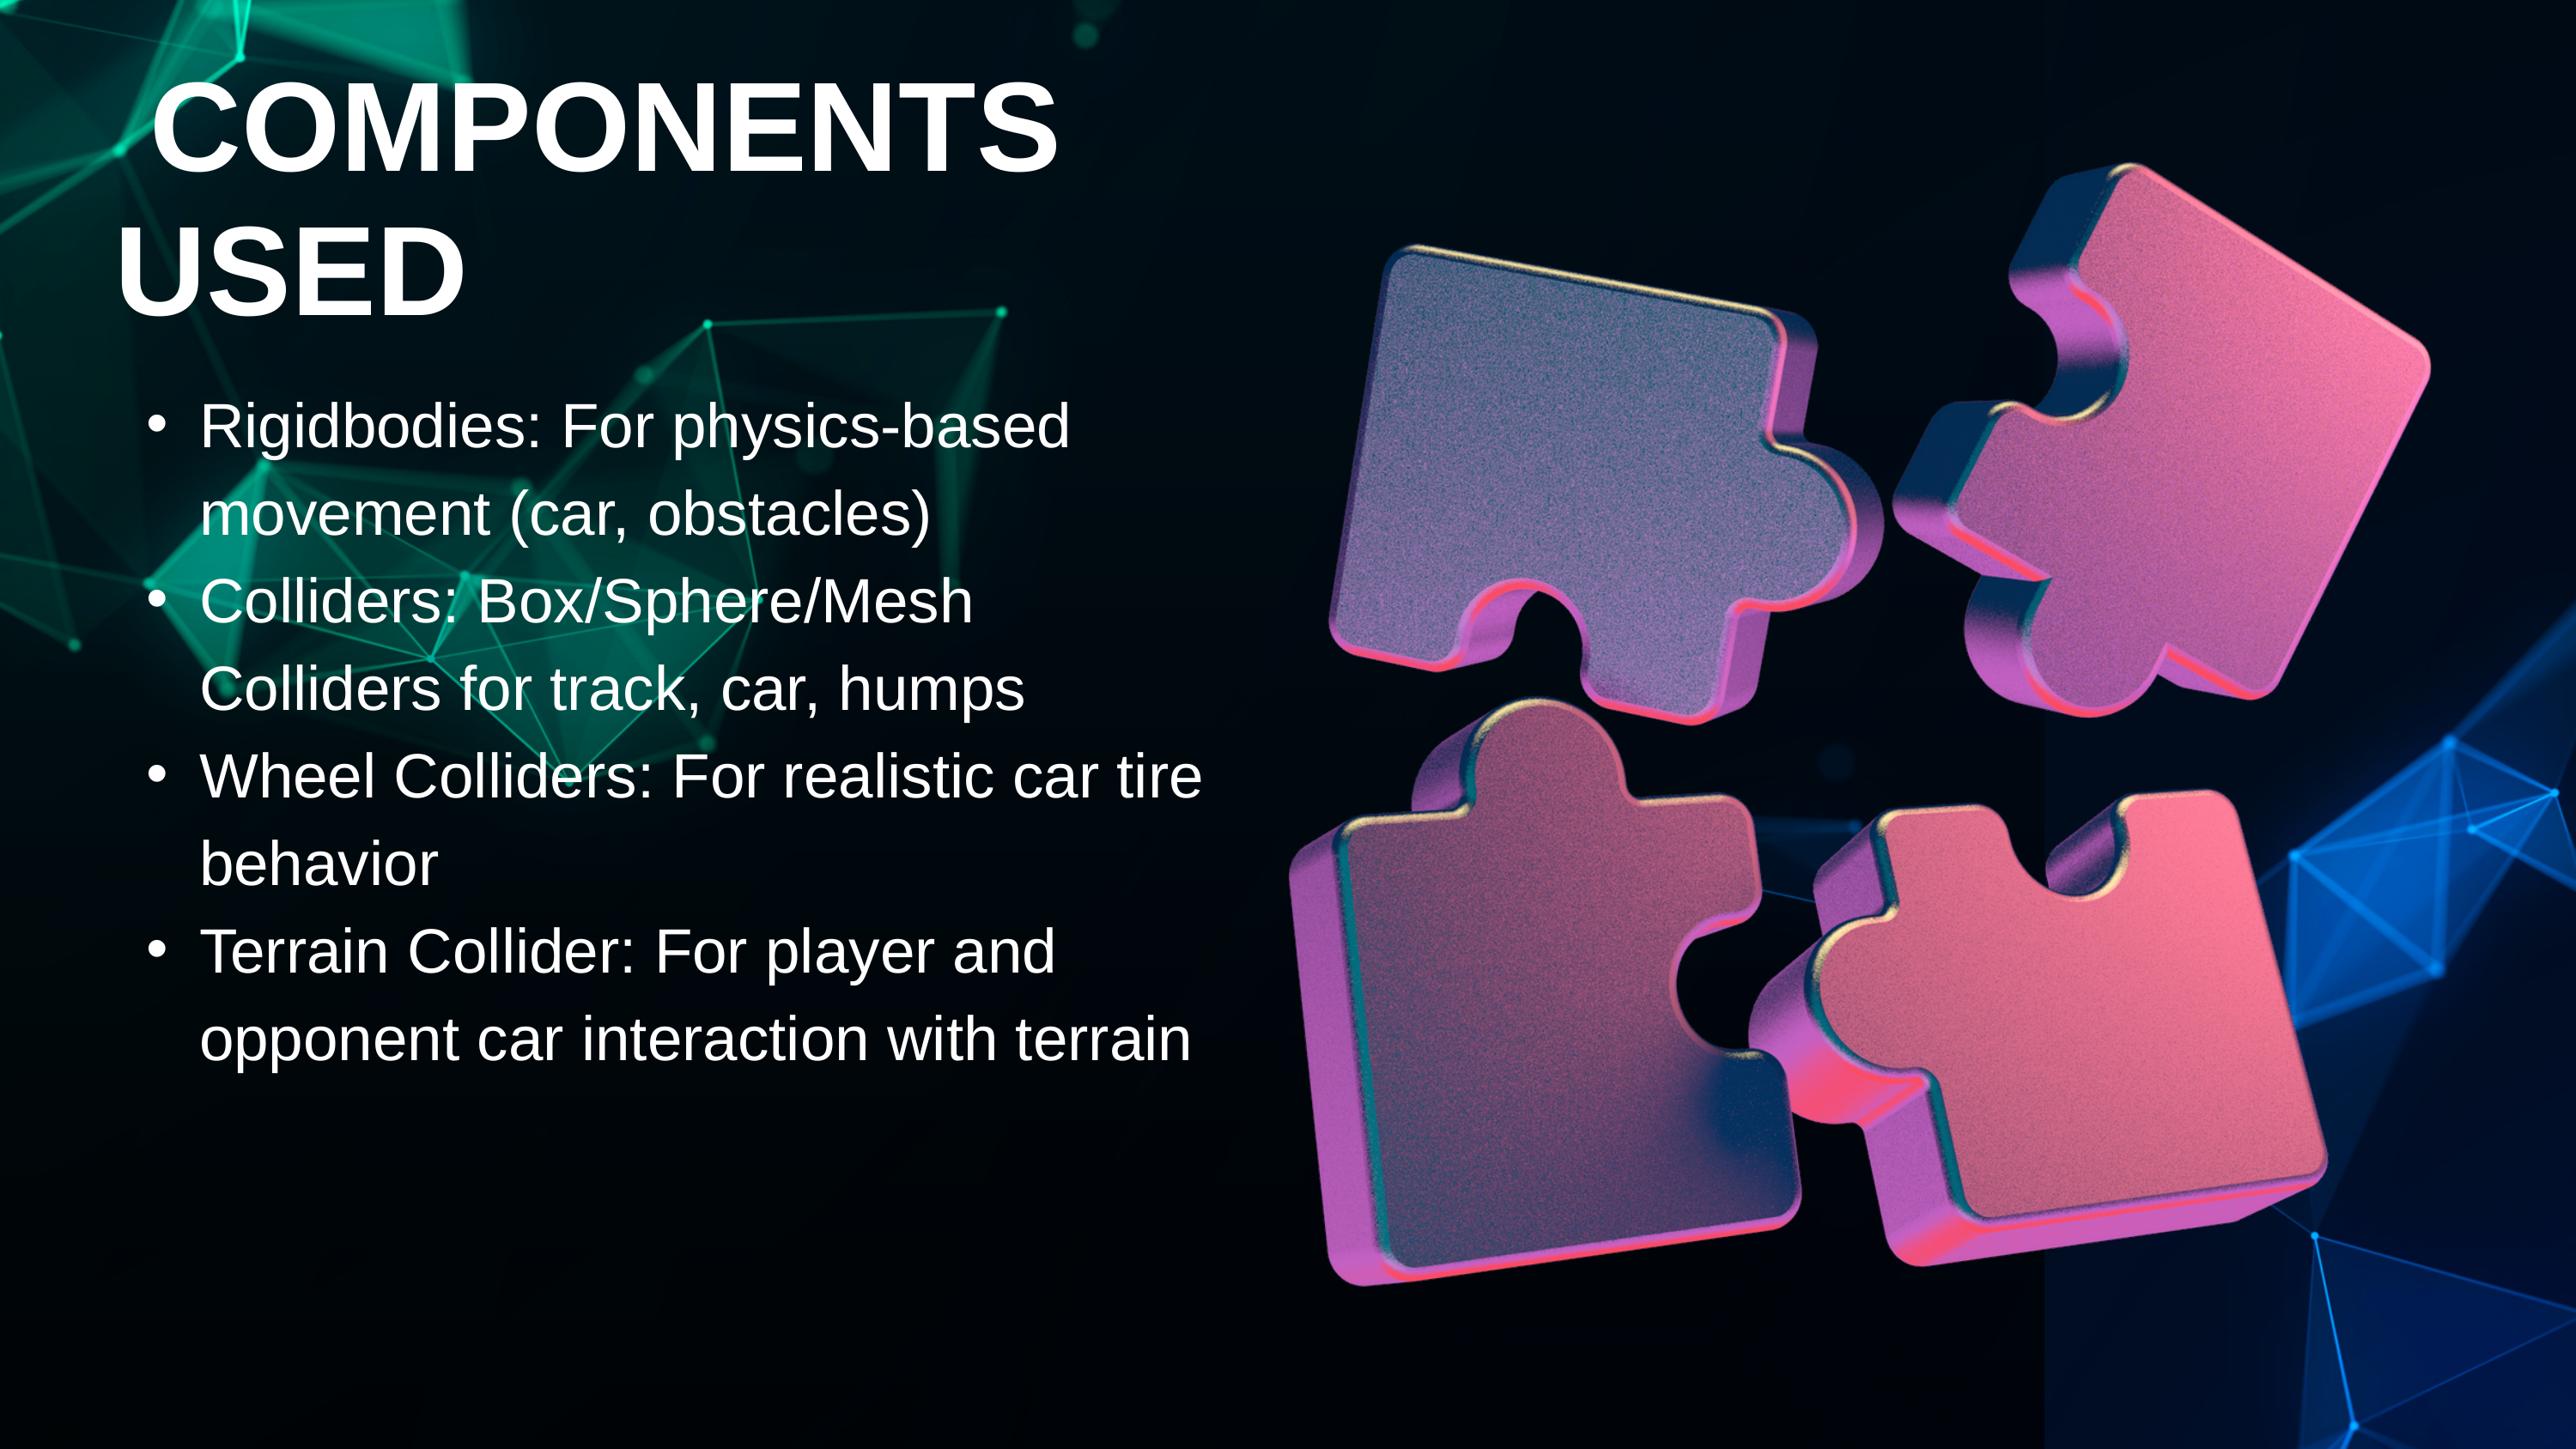

COMPONENTS USED

Rigidbodies: For physics-based movement (car, obstacles)
Colliders: Box/Sphere/Mesh Colliders for track, car, humps
Wheel Colliders: For realistic car tire behavior
Terrain Collider: For player and opponent car interaction with terrain